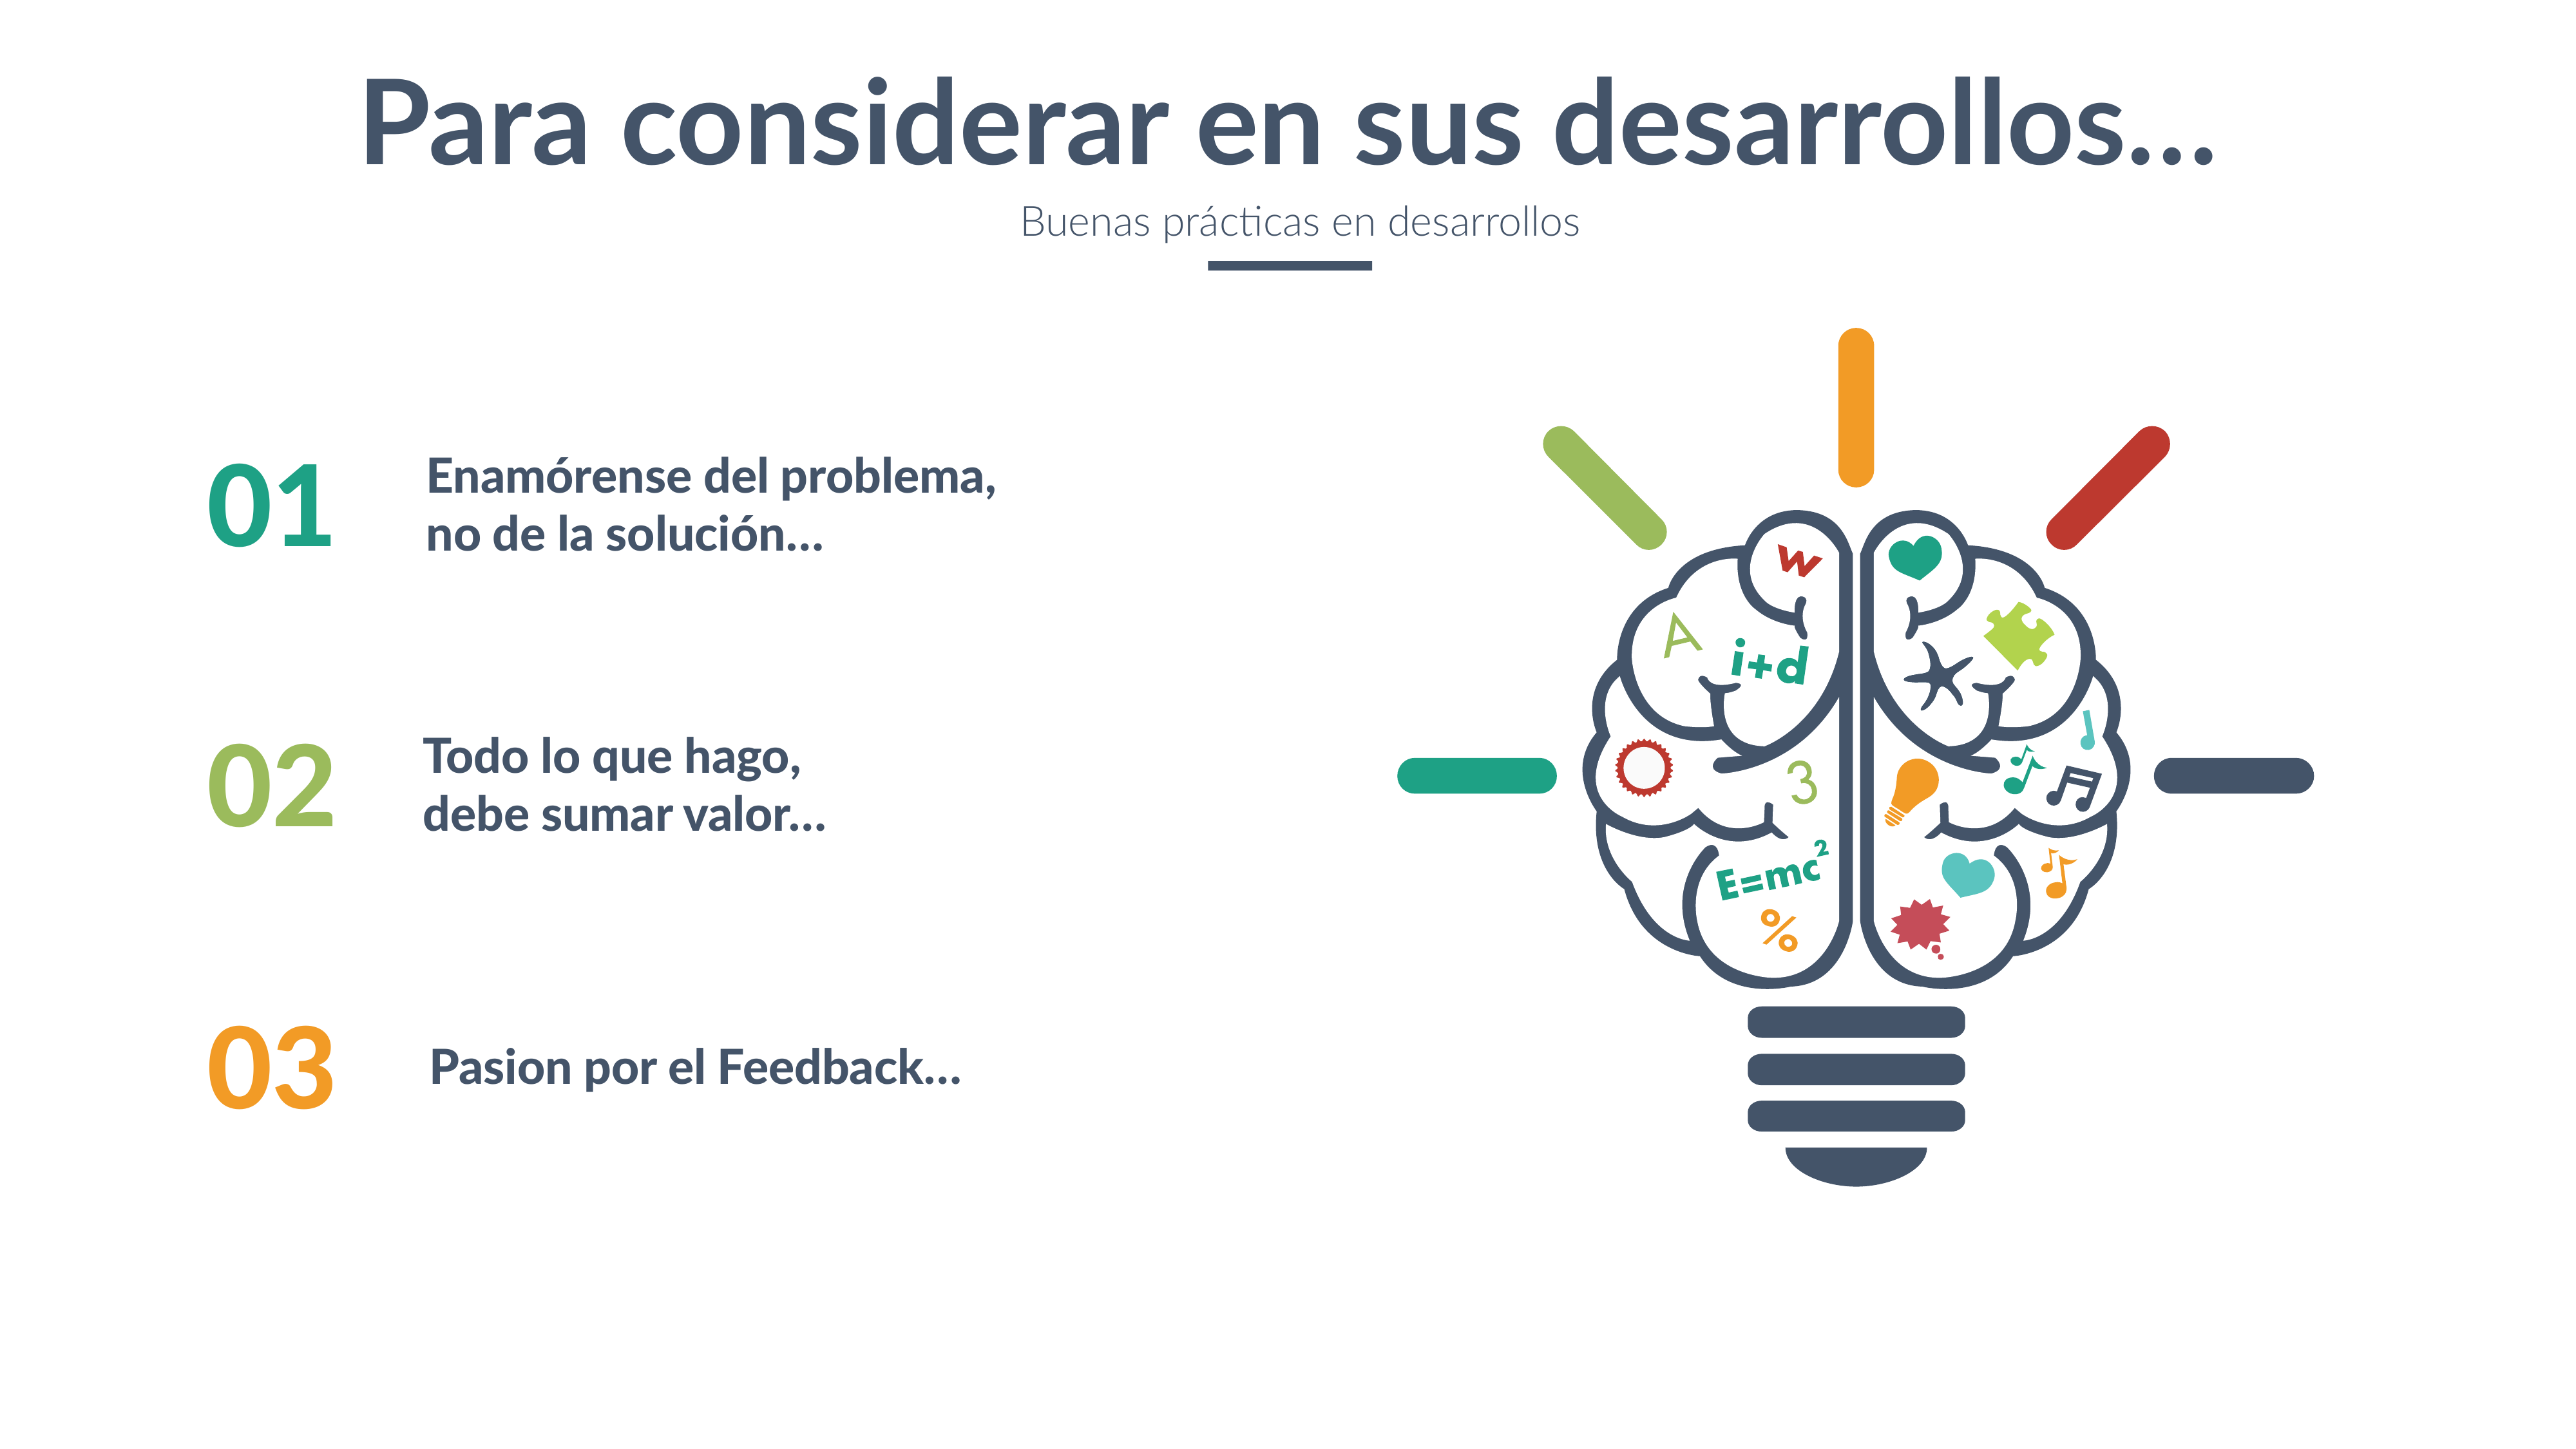

Para considerar en sus desarrollos…
Buenas prácticas en desarrollos

01
Enamórense del problema,
no de la solución…

02

Todo lo que hago,
debe sumar valor…

03
Pasion por el Feedback…